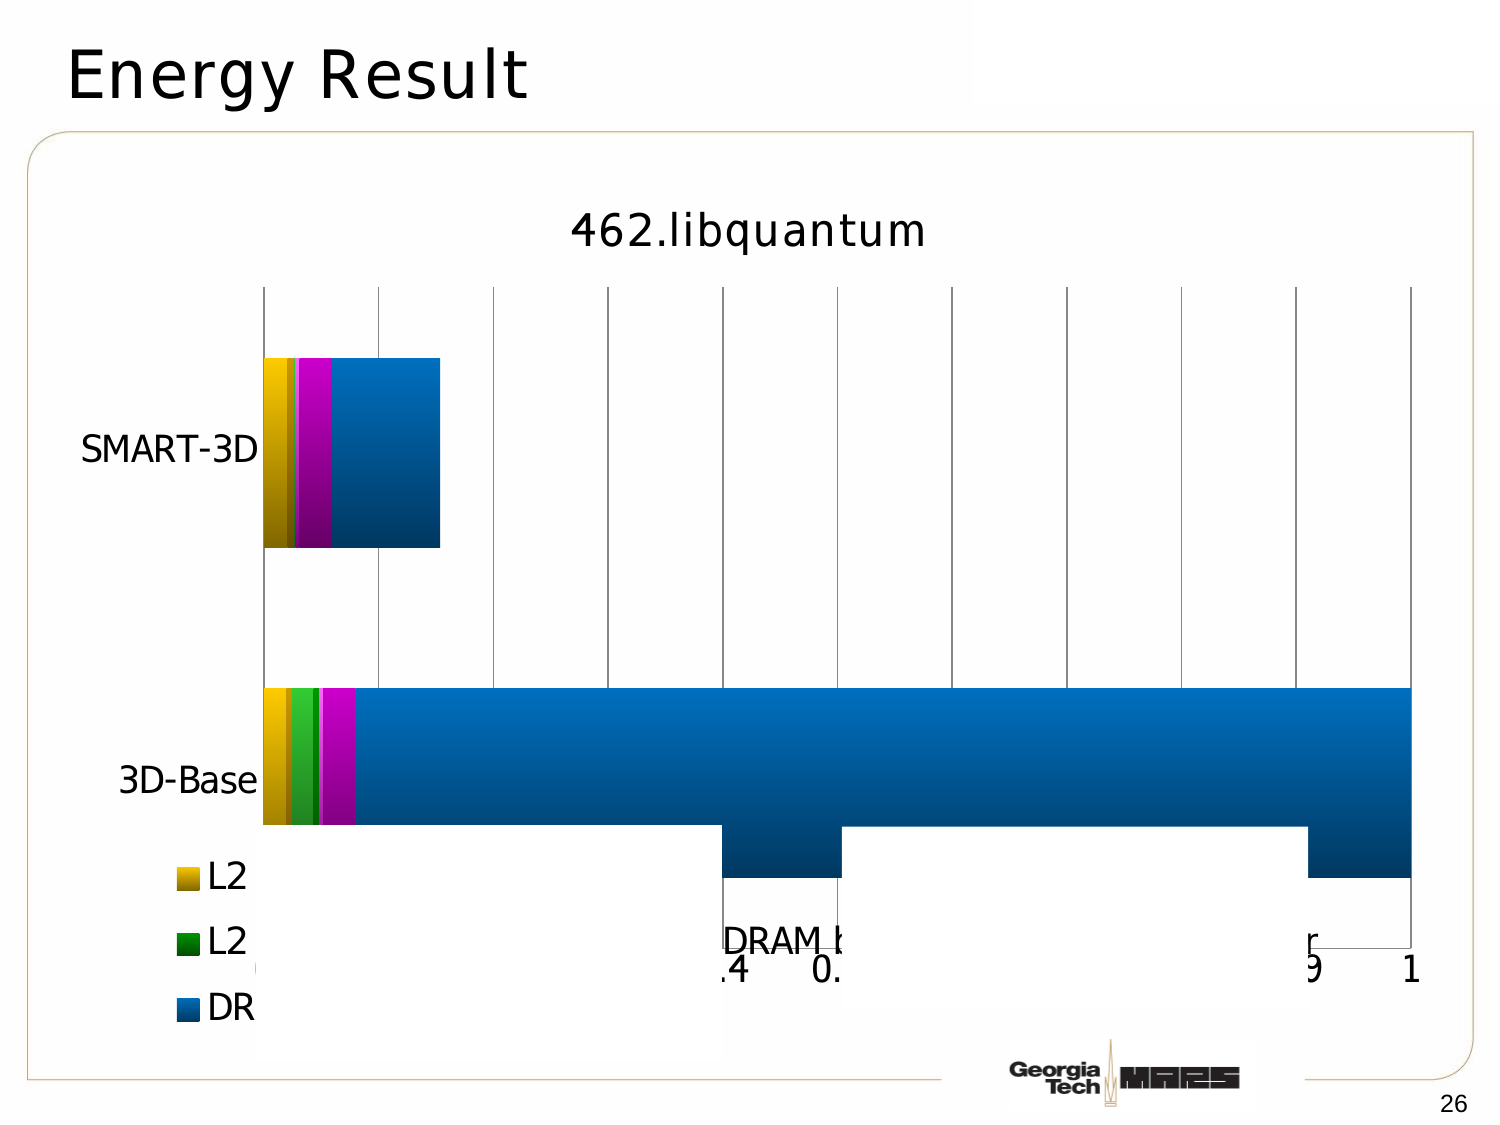

# Energy Result

### Chart: 462.libquantum

| Category | L2 Read | L2 Write | L2 Fill | L2 Write-back | TSVs for DRAM bus | Wires on a DRAM layer | DRAM array lookup |
|---|---|---|---|---|---|---|---|
| 3D-Base | 0.019540549649760642 | 0.004671274919195477 | 0.018977087150684878 | 0.0048099731408424605 | 0.0036095633897063853 | 0.028040506453999445 | 0.9203510452958107 |
| SMART-3D | 0.020681259798462165 | 0.005461829737030815 | 0.0009456846371783301 | 0.0003102439579259365 | 0.0036252274807606027 | 0.028162191267058663 | 0.09444086724533522 |